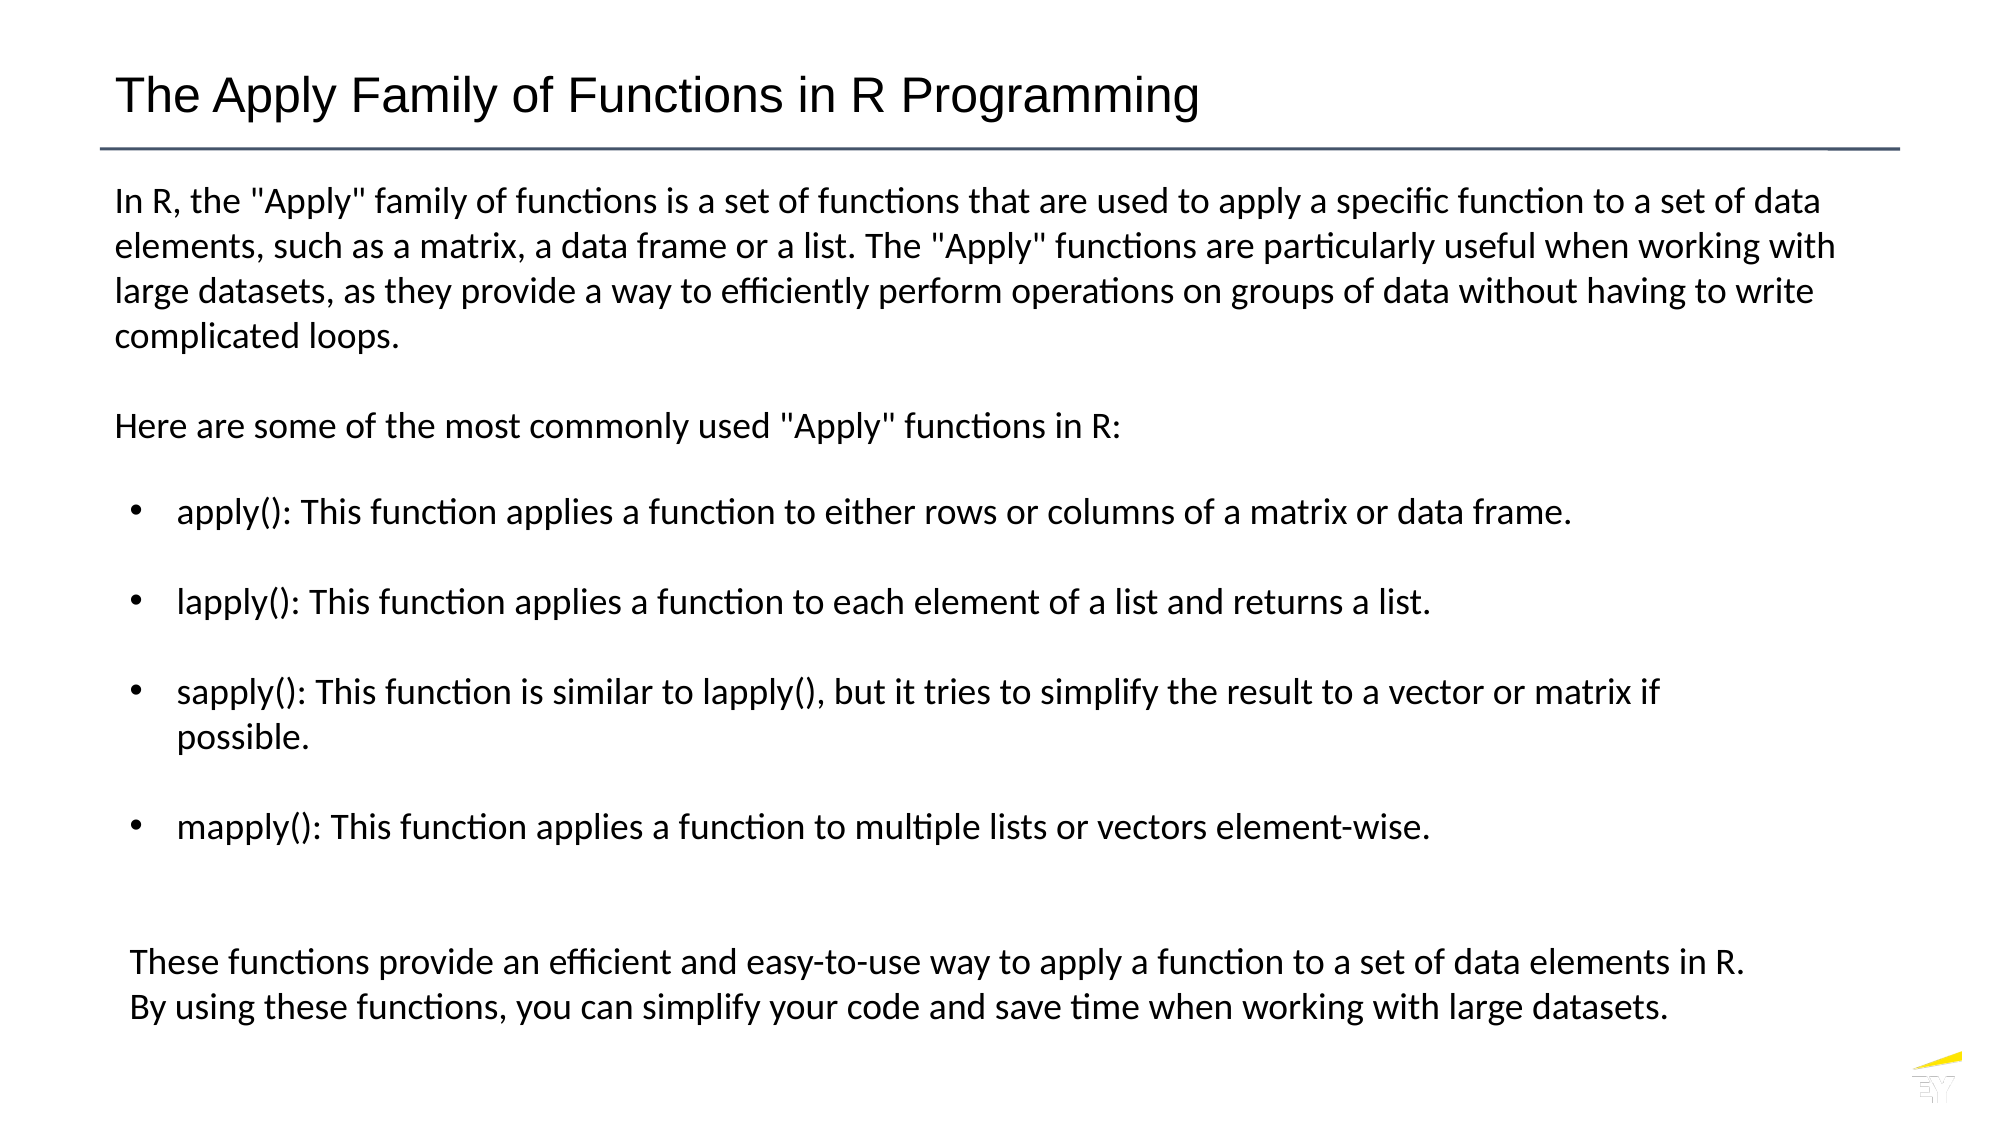

# The Apply Family of Functions in R Programming
In R, the "Apply" family of functions is a set of functions that are used to apply a specific function to a set of data elements, such as a matrix, a data frame or a list. The "Apply" functions are particularly useful when working with large datasets, as they provide a way to efficiently perform operations on groups of data without having to write complicated loops.

Here are some of the most commonly used "Apply" functions in R:
apply(): This function applies a function to either rows or columns of a matrix or data frame.

lapply(): This function applies a function to each element of a list and returns a list.

sapply(): This function is similar to lapply(), but it tries to simplify the result to a vector or matrix if possible.

mapply(): This function applies a function to multiple lists or vectors element-wise.

These functions provide an efficient and easy-to-use way to apply a function to a set of data elements in R. By using these functions, you can simplify your code and save time when working with large datasets.